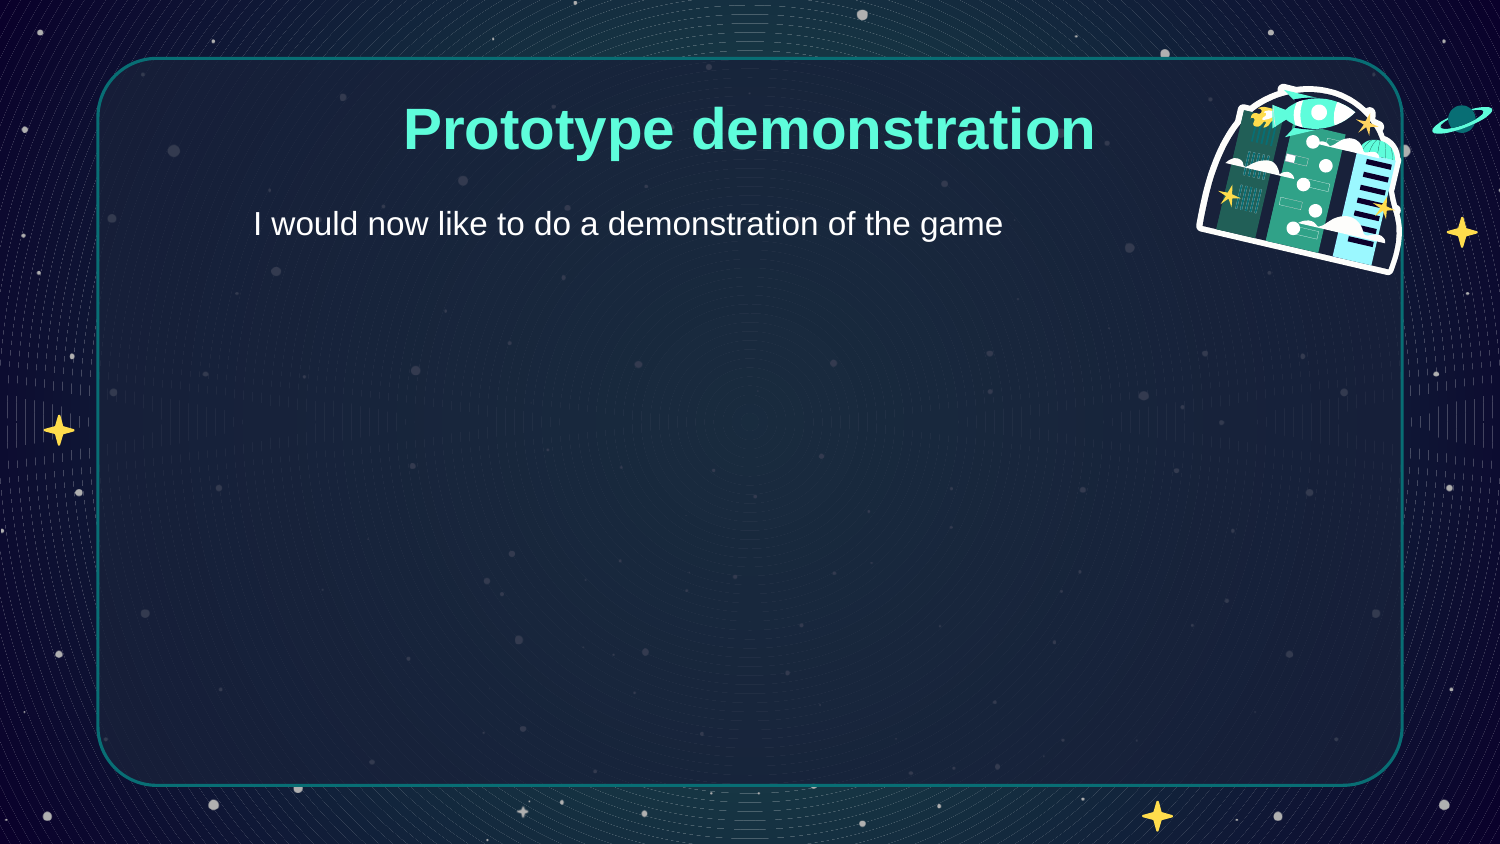

# Prototype demonstration
I would now like to do a demonstration of the game